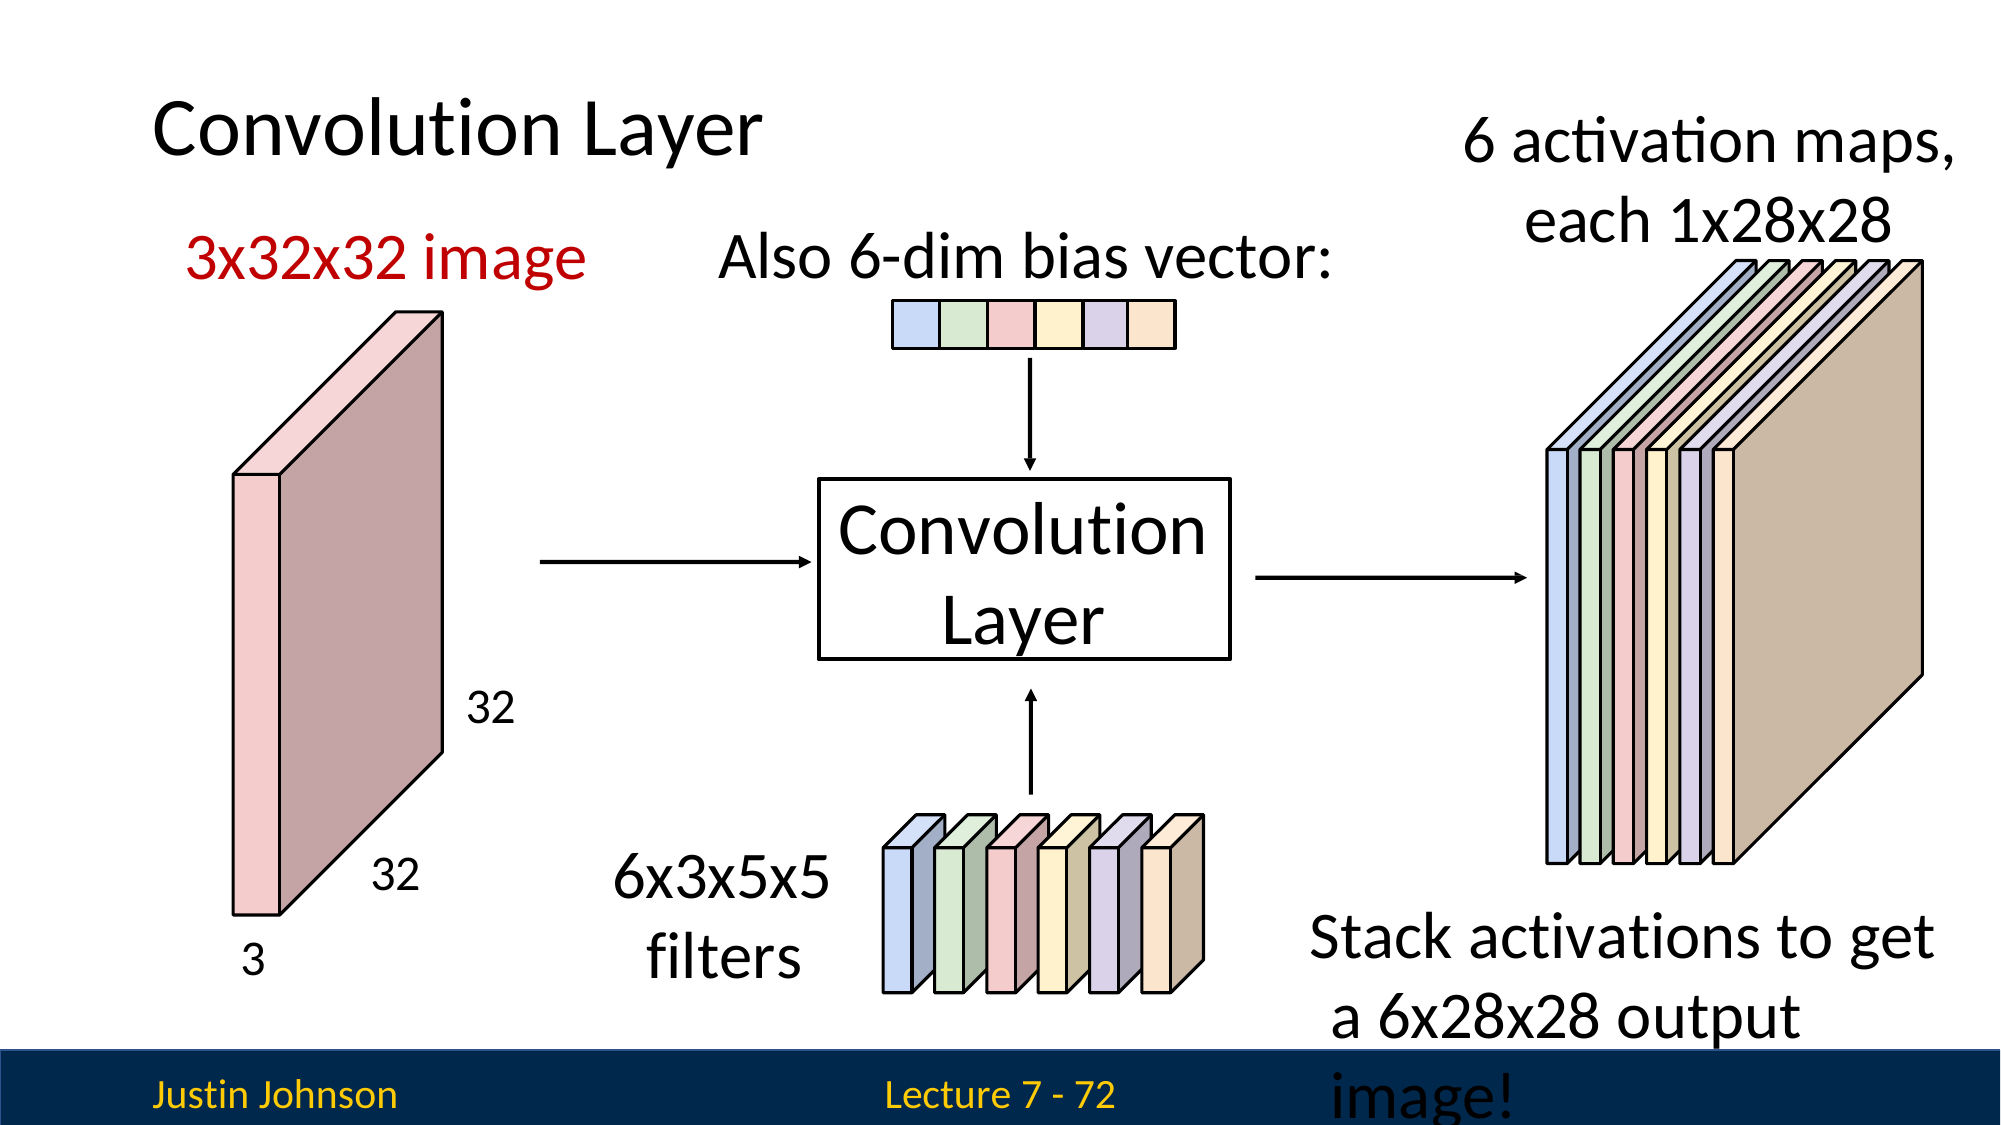

# Convolution Layer
6 activation maps, each 1x28x28
Also 6-dim bias vector:
3x32x32 image

Convolution Layer

32

6x3x5x5 filters
32

Stack activations to get a 6x28x28 output image!
September 24, 2019
3
Justin Johnson
Lecture 7 - 72